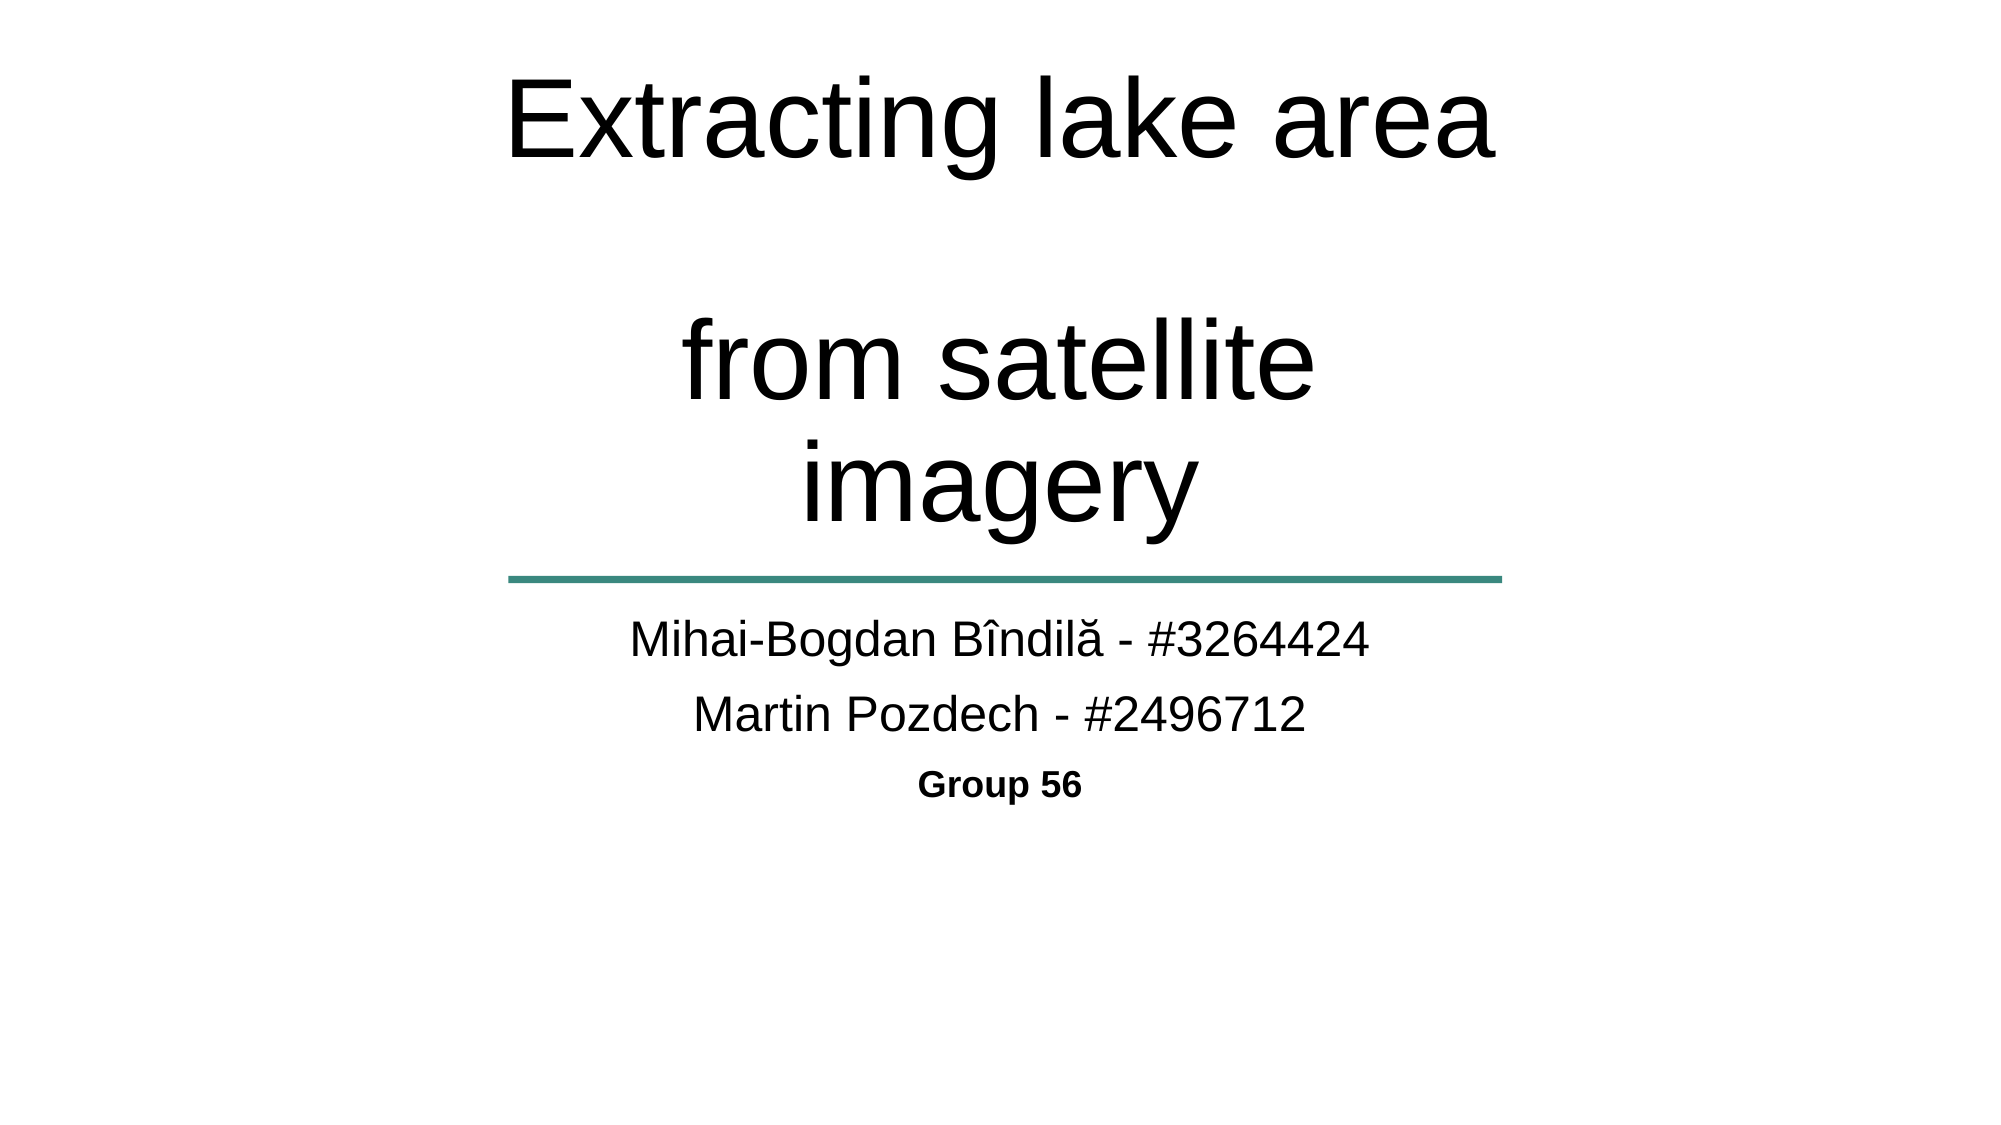

# Extracting lake area from satellite imagery

Mihai-Bogdan Bîndilă - #3264424
Martin Pozdech - #2496712

Group 56